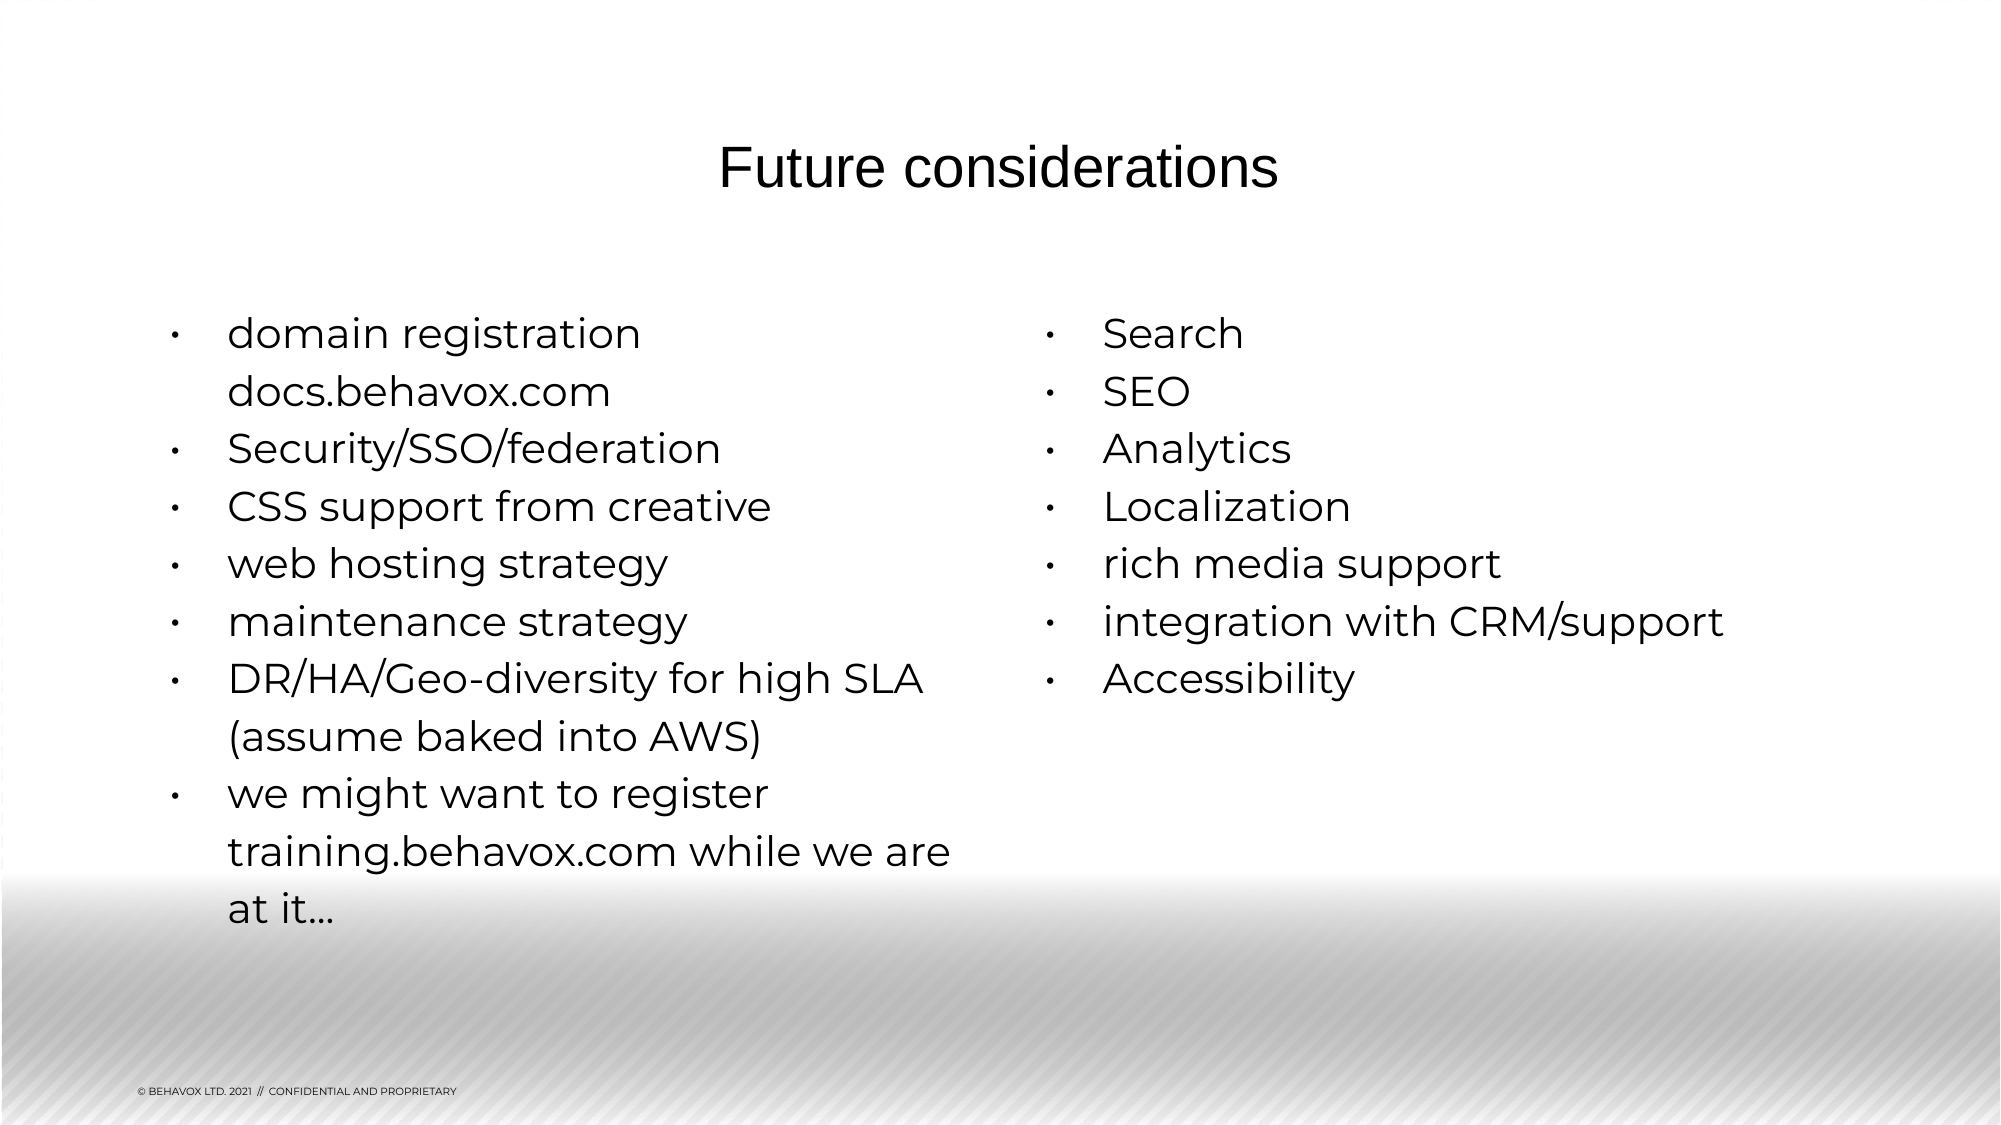

# Future considerations
domain registration docs.behavox.com
Security/SSO/federation
CSS support from creative
web hosting strategy
maintenance strategy
DR/HA/Geo-diversity for high SLA (assume baked into AWS)
we might want to register training.behavox.com while we are at it...

Search
SEO
Analytics
Localization
rich media support
integration with CRM/support
Accessibility